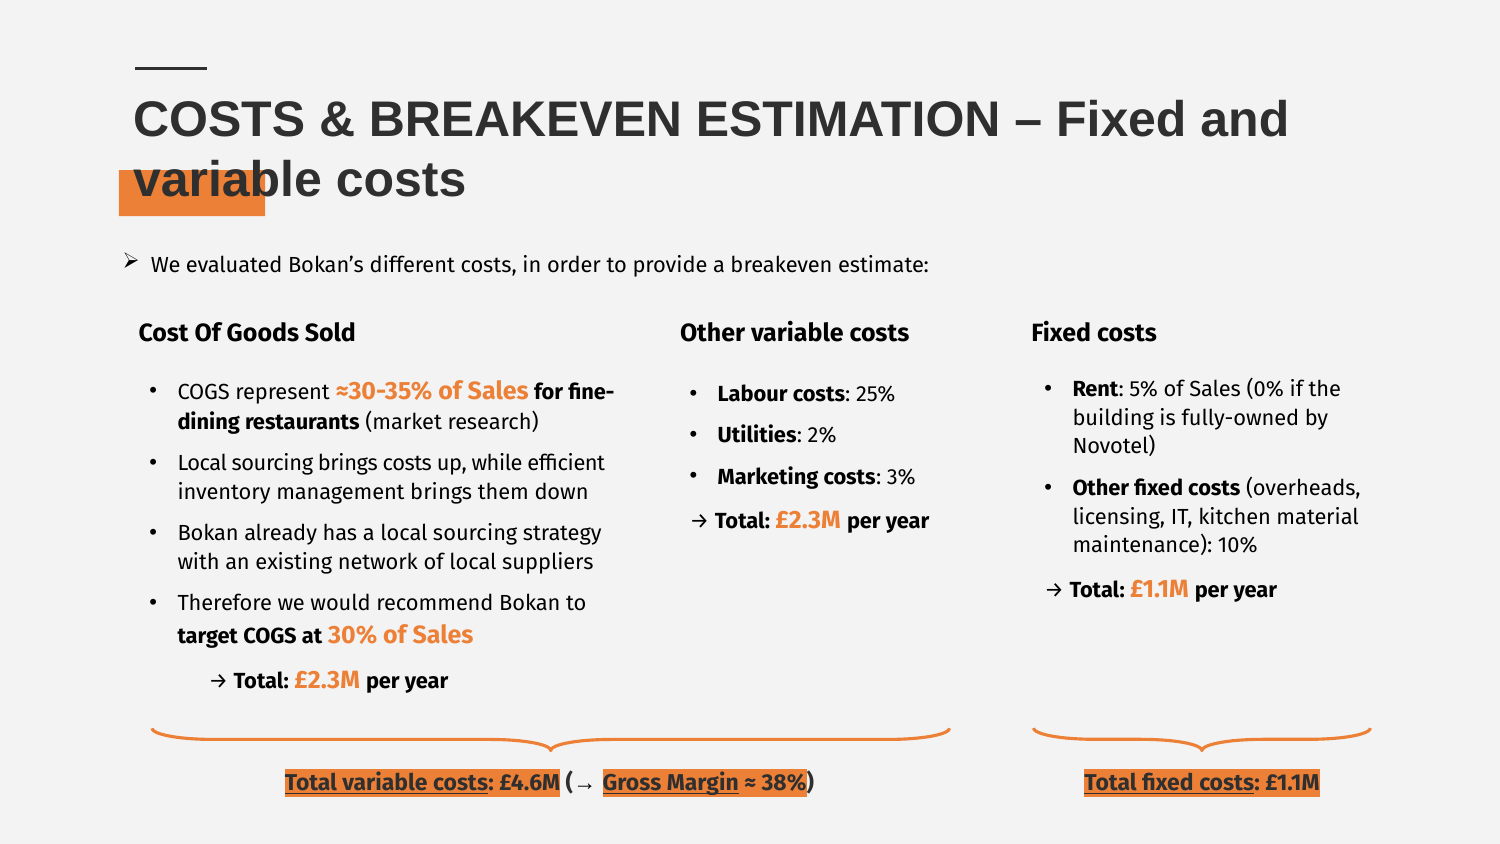

# COSTS & BREAKEVEN ESTIMATION – Fixed and variable costs
We evaluated Bokan’s different costs, in order to provide a breakeven estimate:
Cost Of Goods Sold
COGS represent ≈30-35% of Sales for fine-dining restaurants (market research)
Local sourcing brings costs up, while efficient inventory management brings them down
Bokan already has a local sourcing strategy with an existing network of local suppliers
Therefore we would recommend Bokan to target COGS at 30% of Sales
→ Total: £2.3M per year
Other variable costs
Labour costs: 25%
Utilities: 2%
Marketing costs: 3%
→ Total: £2.3M per year
Fixed costs
Rent: 5% of Sales (0% if the building is fully-owned by Novotel)
Other fixed costs (overheads, licensing, IT, kitchen material maintenance): 10%
→ Total: £1.1M per year

Total fixed costs: £1.1M

Total variable costs: £4.6M (→ Gross Margin ≈ 38%)